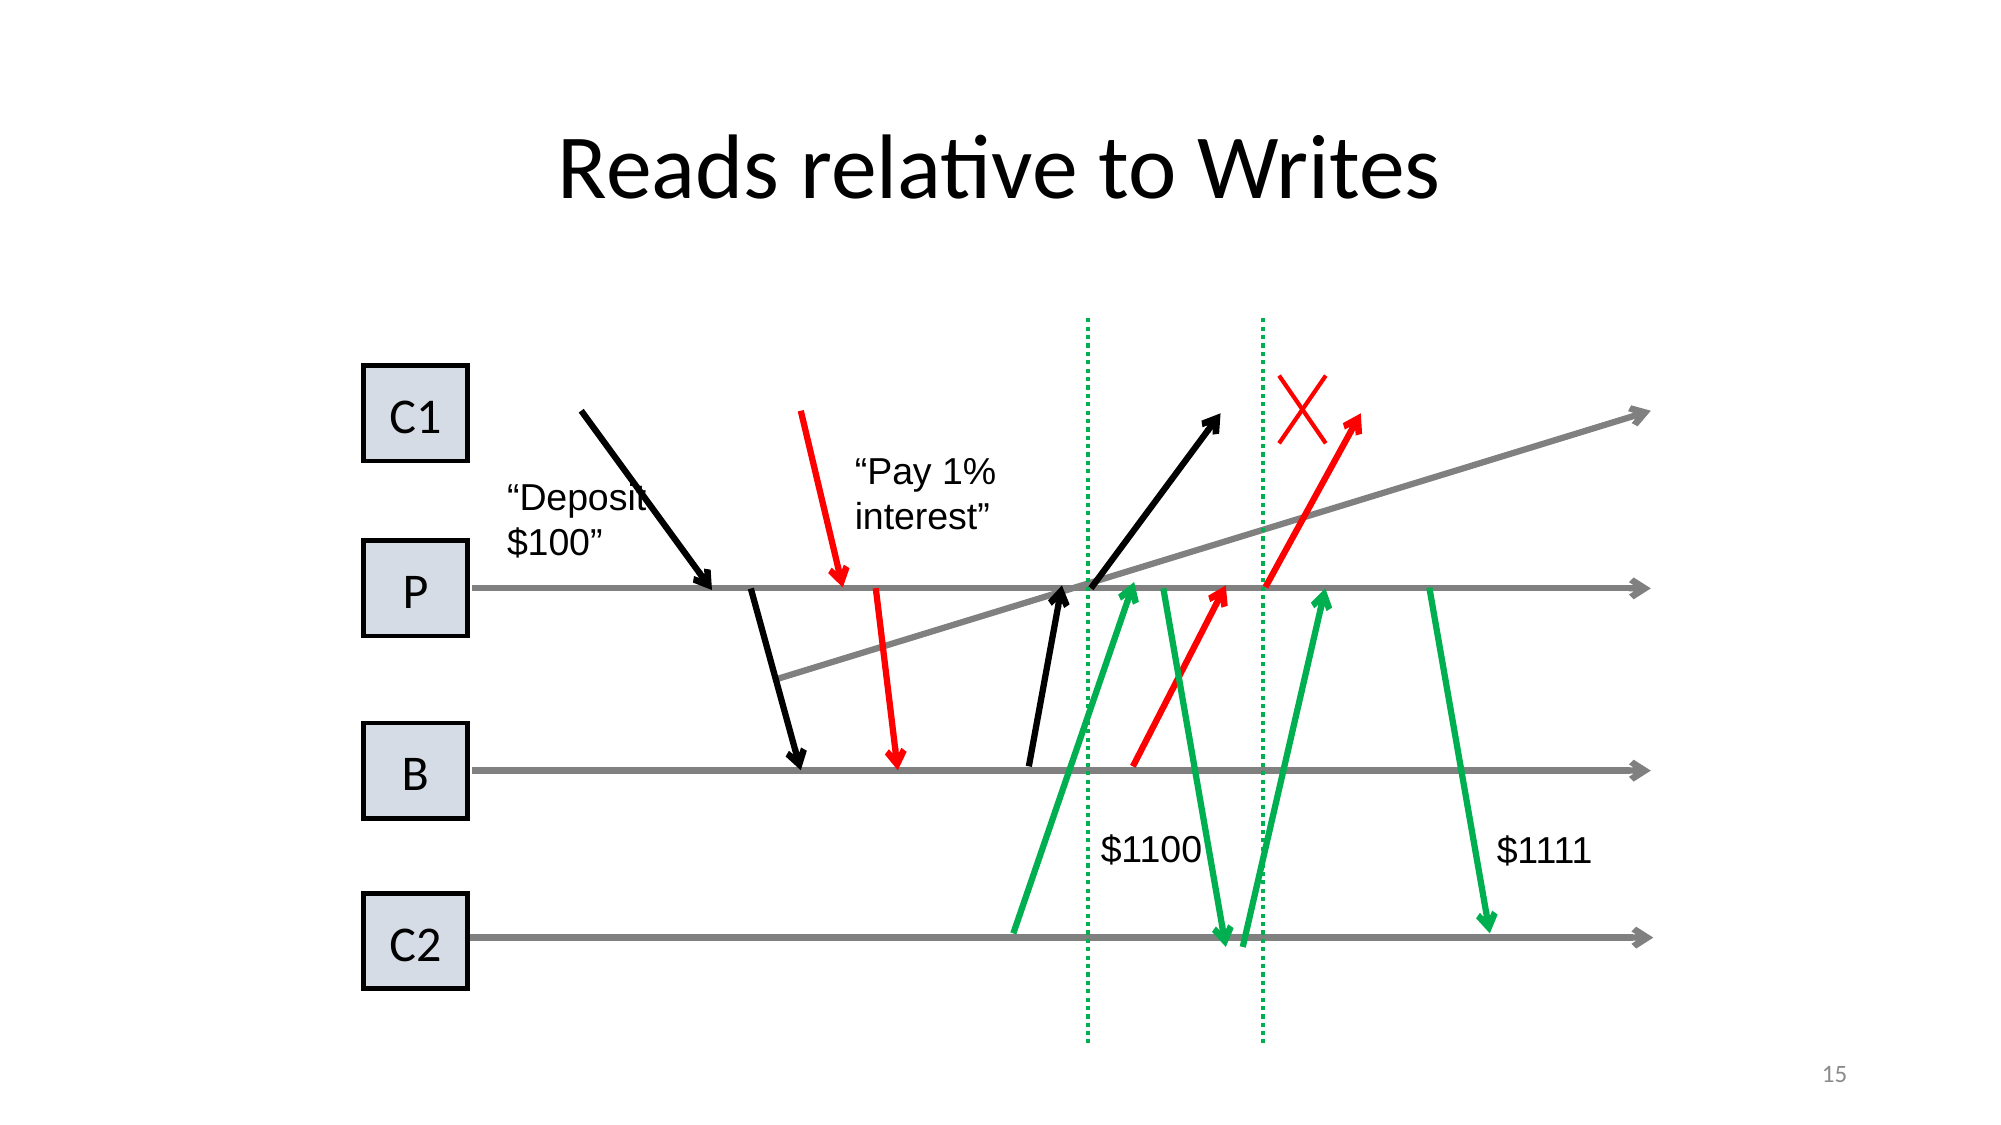

# Reads relative to Writes
C1
“Pay 1%
interest”
“Deposit
$100”
P
B
$1100
$1111
C2
15